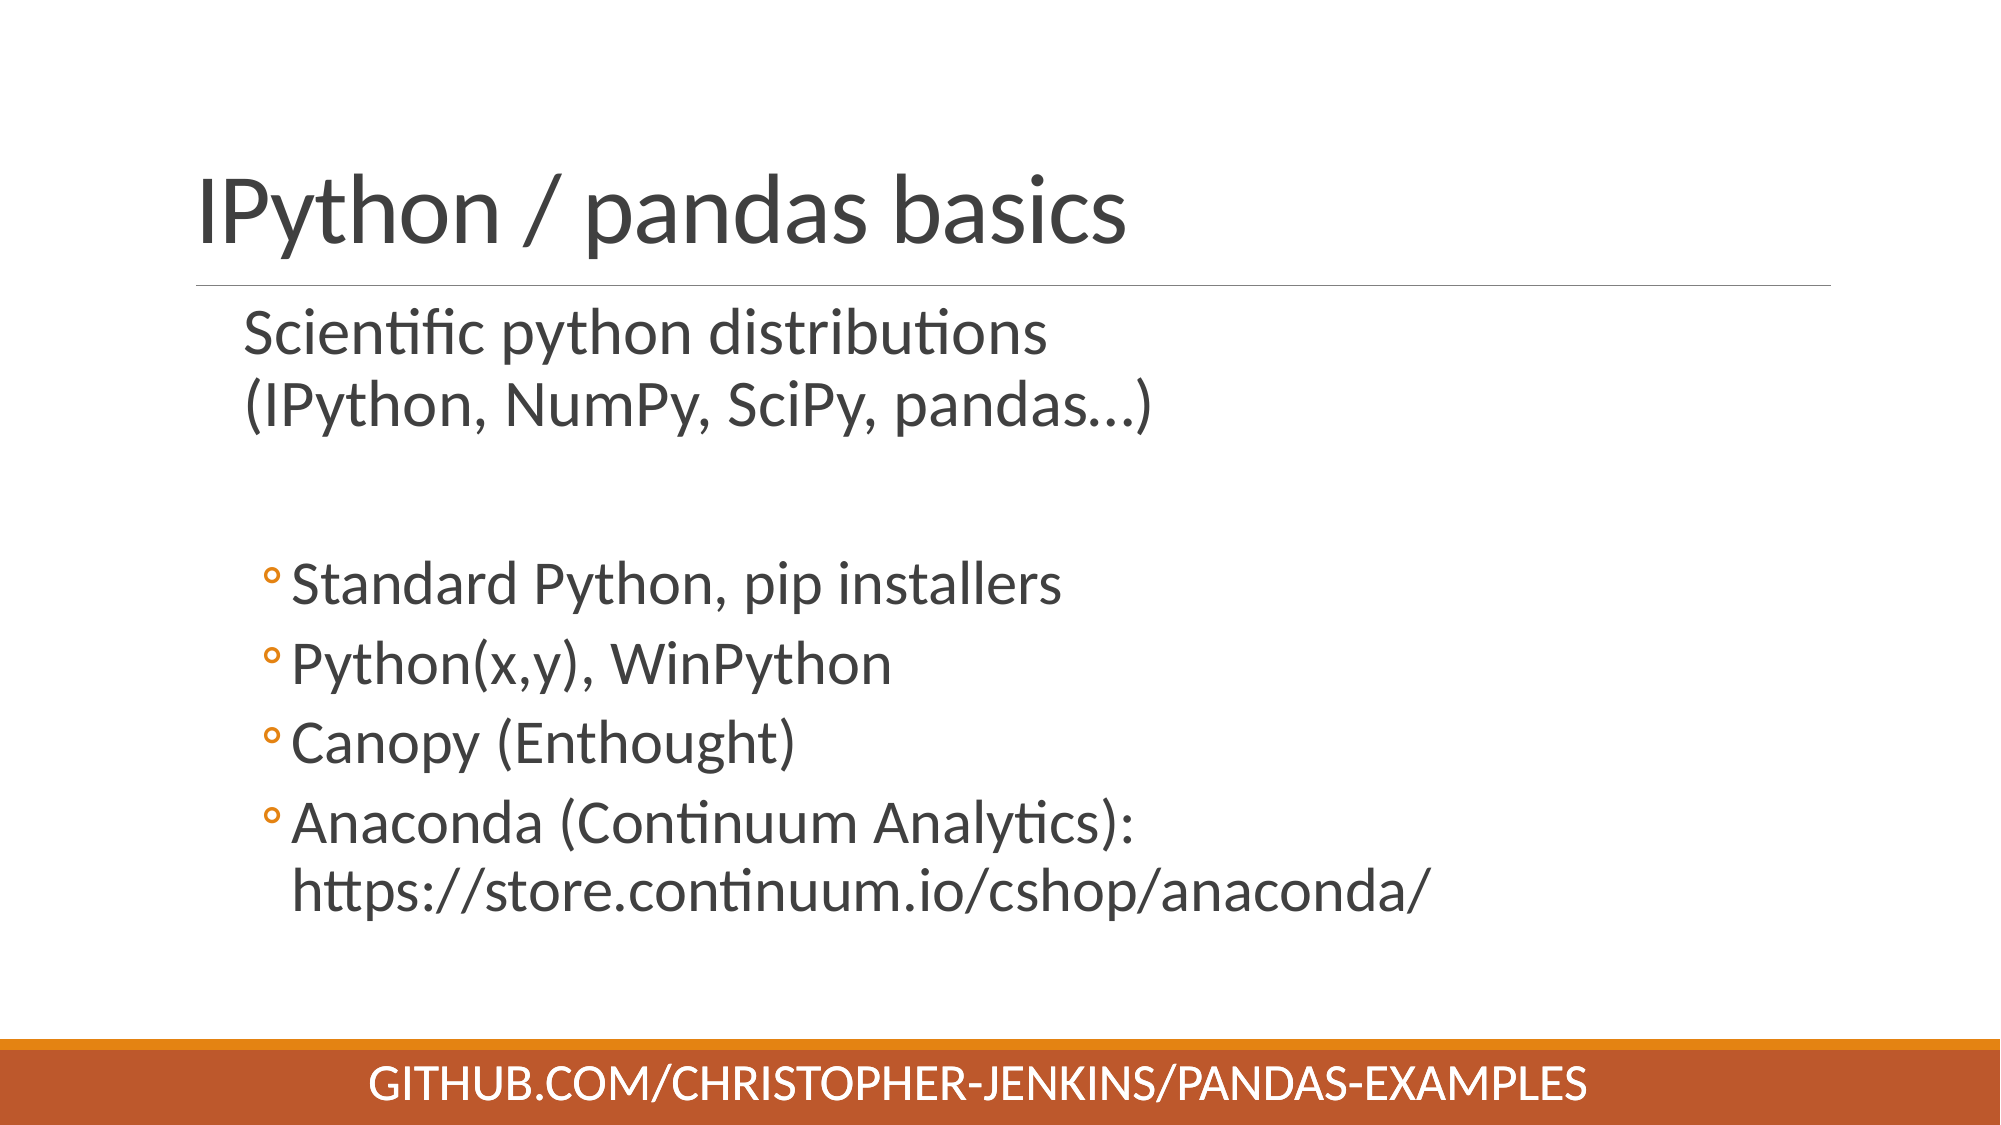

# IPython / pandas basics
Scientific python distributions
(IPython, NumPy, SciPy, pandas…)

Standard Python, pip installers
Python(x,y), WinPython
Canopy (Enthought)
Anaconda (Continuum Analytics): https://store.continuum.io/cshop/anaconda/